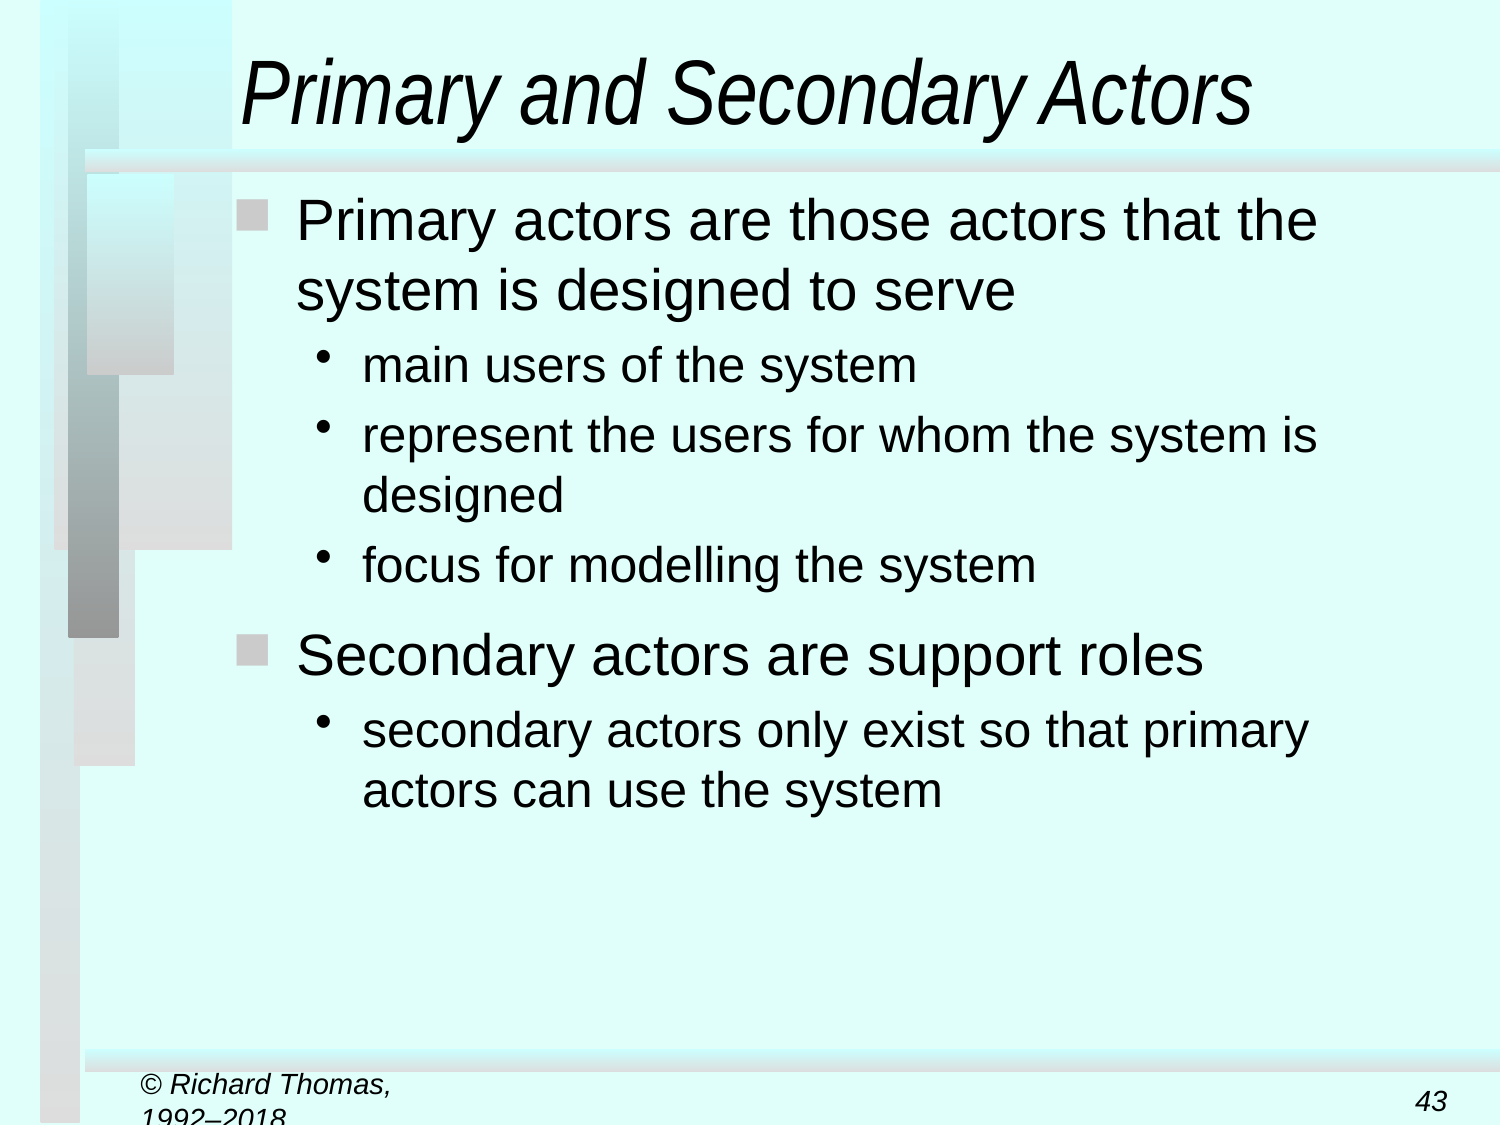

# Primary and Secondary Actors
Primary actors are those actors that the system is designed to serve
main users of the system
represent the users for whom the system is designed
focus for modelling the system
Secondary actors are support roles
secondary actors only exist so that primary actors can use the system
© Richard Thomas, 1992–2018
43